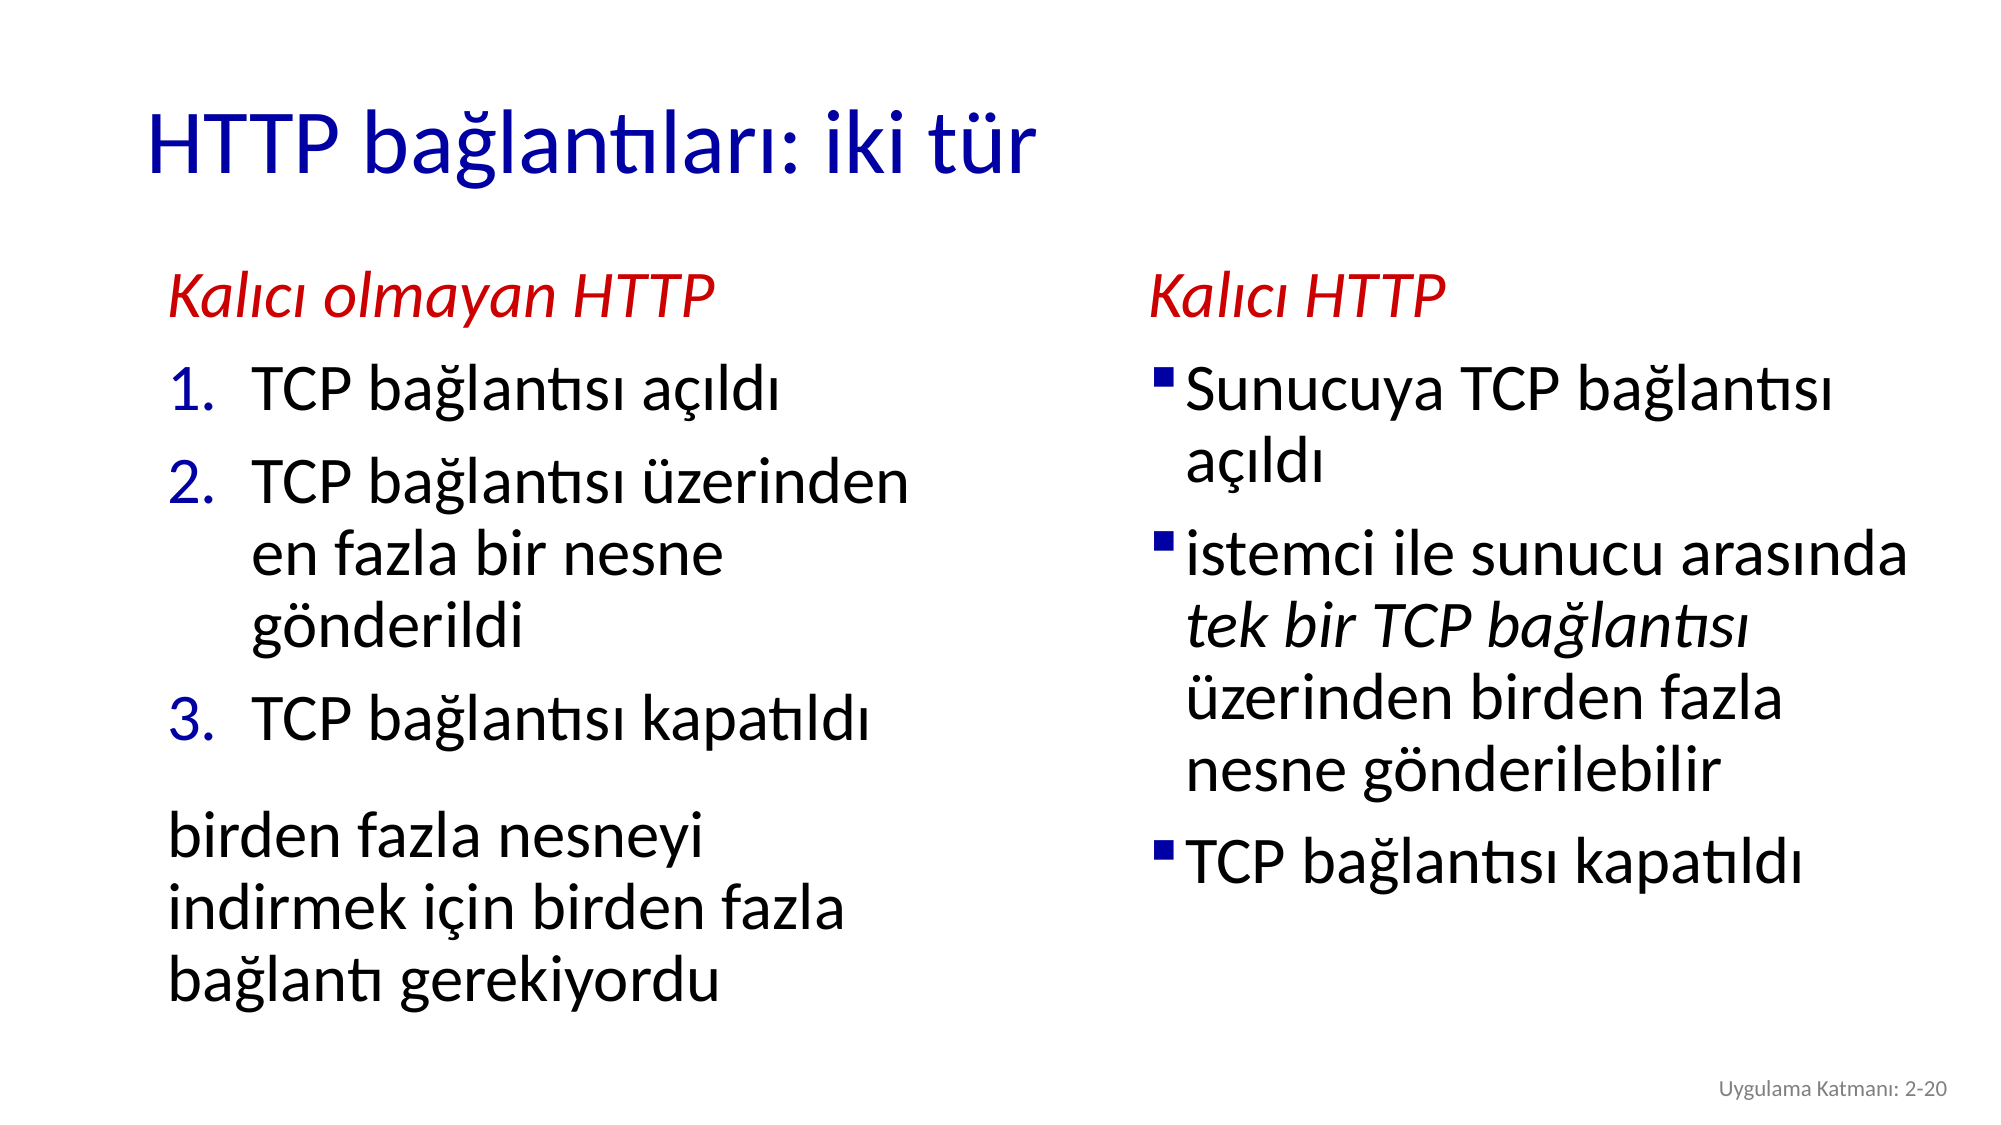

# HTTP bağlantıları: iki tür
Kalıcı olmayan HTTP
TCP bağlantısı açıldı
TCP bağlantısı üzerinden en fazla bir nesne gönderildi
TCP bağlantısı kapatıldı
birden fazla nesneyi indirmek için birden fazla bağlantı gerekiyordu

Kalıcı HTTP
Sunucuya TCP bağlantısı açıldı
istemci ile sunucu arasında tek bir TCP bağlantısı üzerinden birden fazla nesne gönderilebilir
TCP bağlantısı kapatıldı

Uygulama Katmanı: 2-20